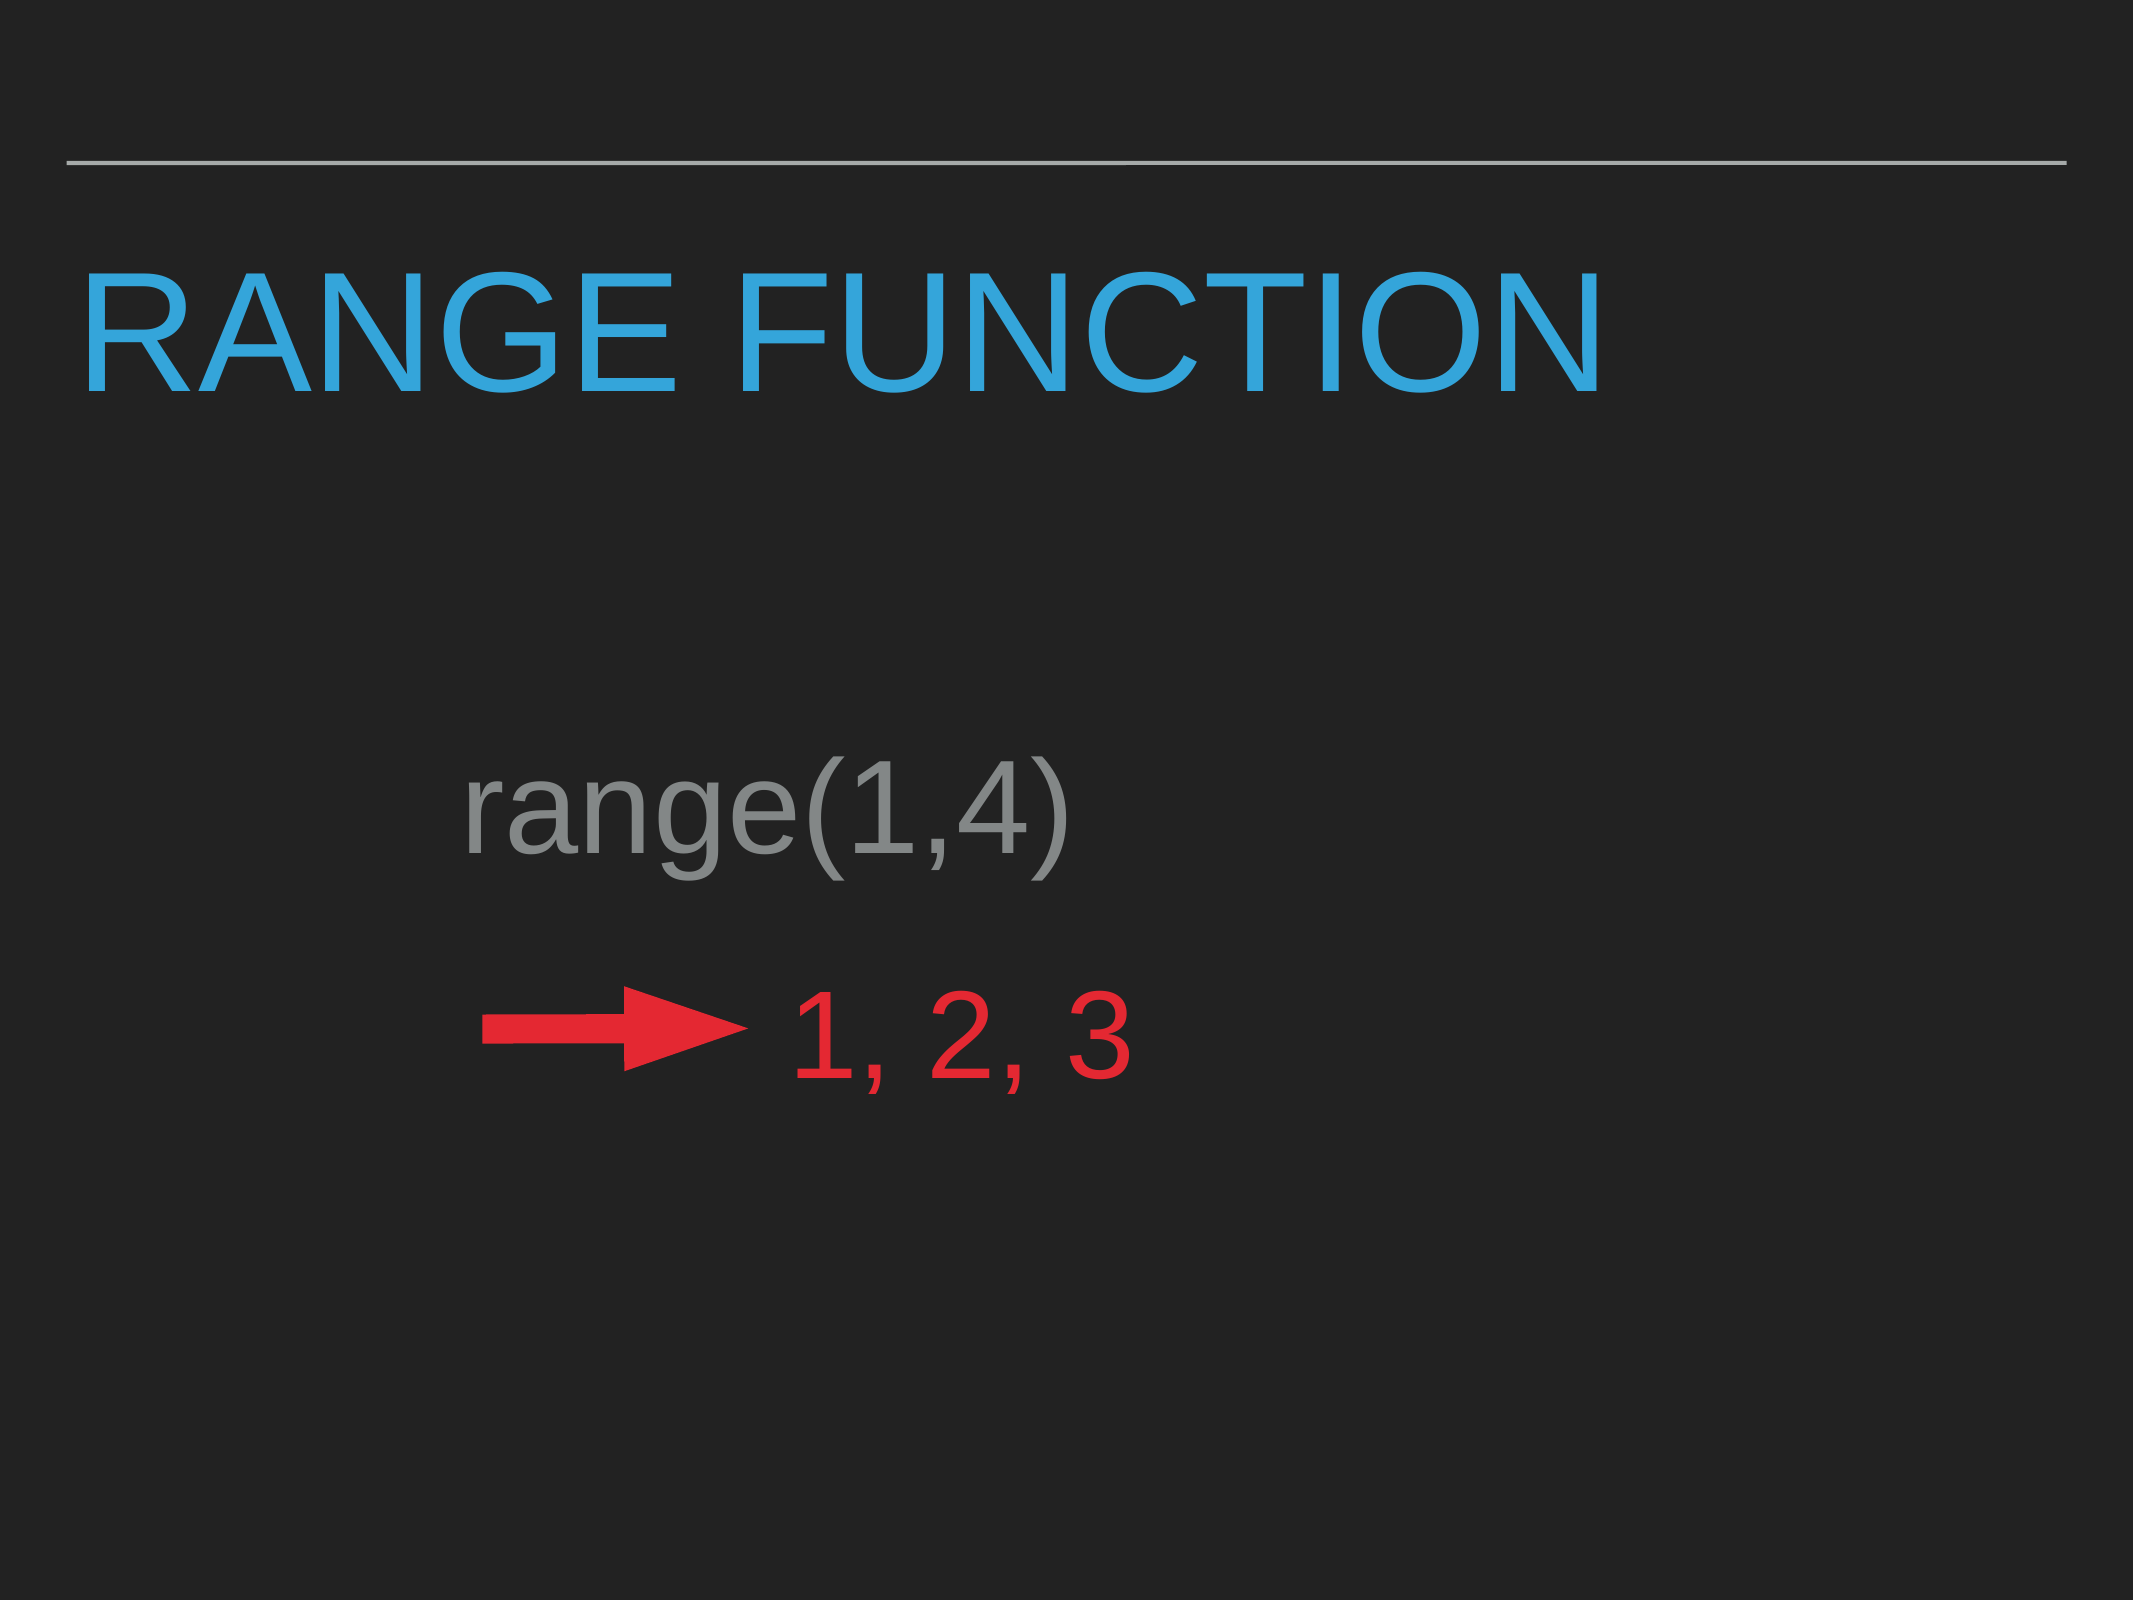

# Range function
range(1,4)
1, 2, 3